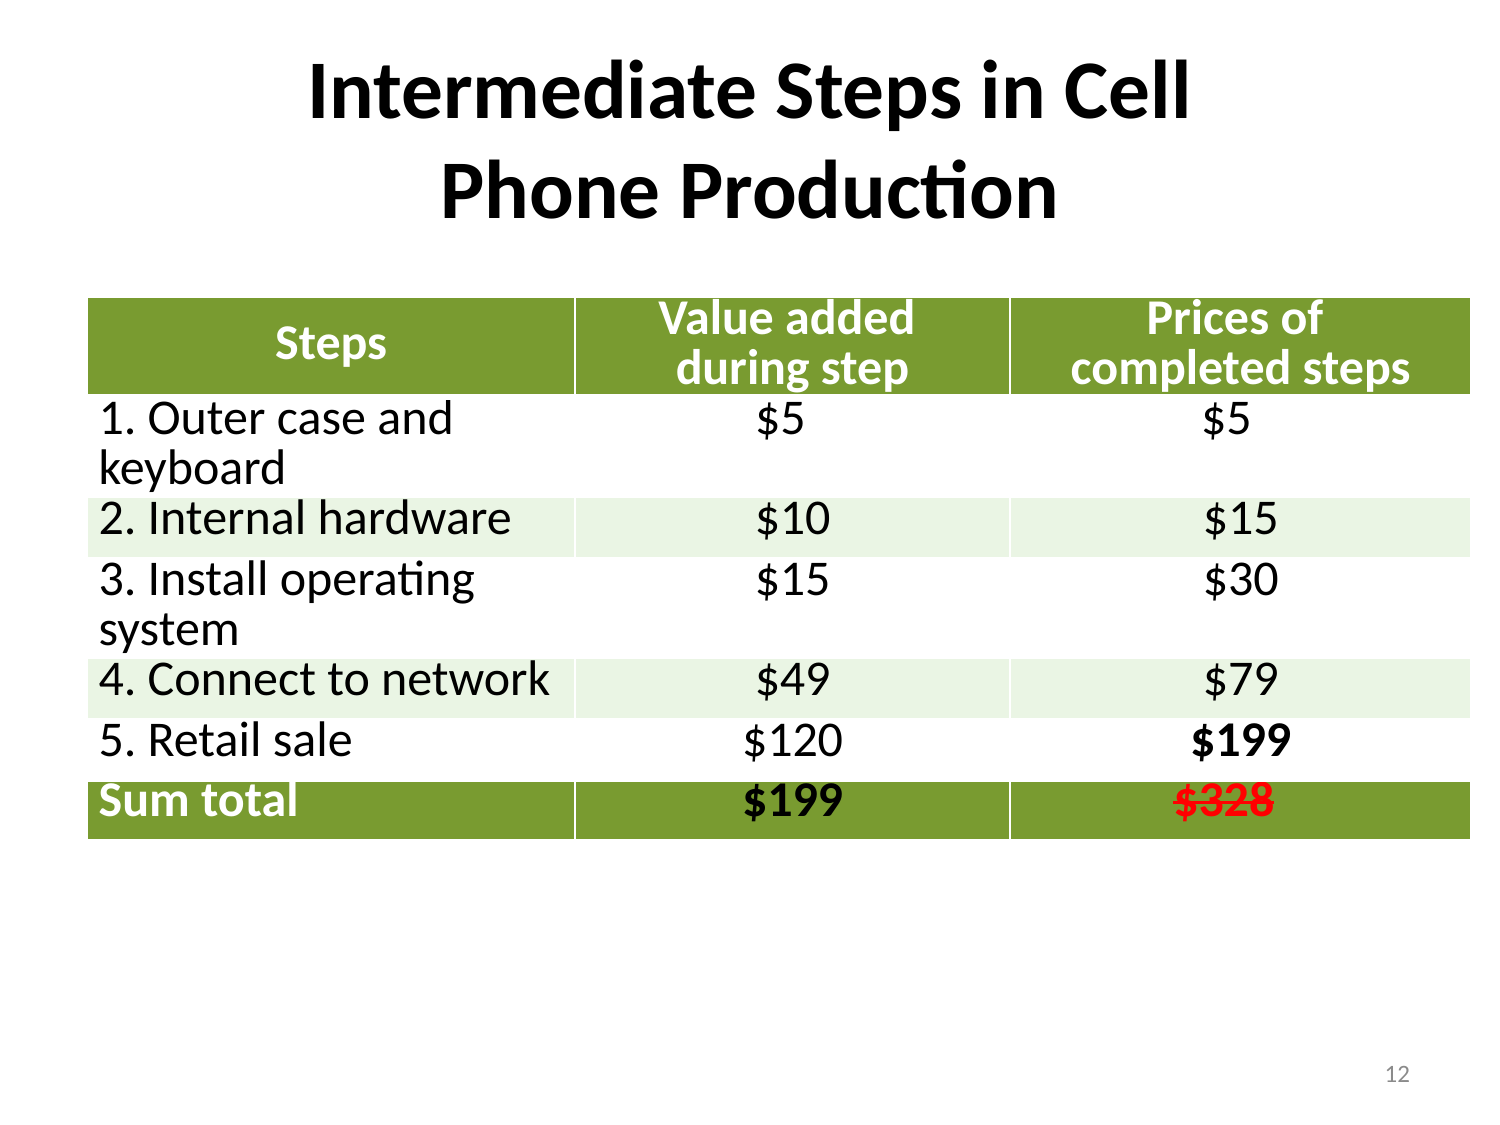

# Intermediate Steps in Cell Phone Production
| Steps | Value added during step | Prices of completed steps |
| --- | --- | --- |
| 1. Outer case and keyboard | $5 | $5 |
| 2. Internal hardware | $10 | $15 |
| 3. Install operating system | $15 | $30 |
| 4. Connect to network | $49 | $79 |
| 5. Retail sale | $120 | $199 |
| Sum total | $199 | $328 |
12